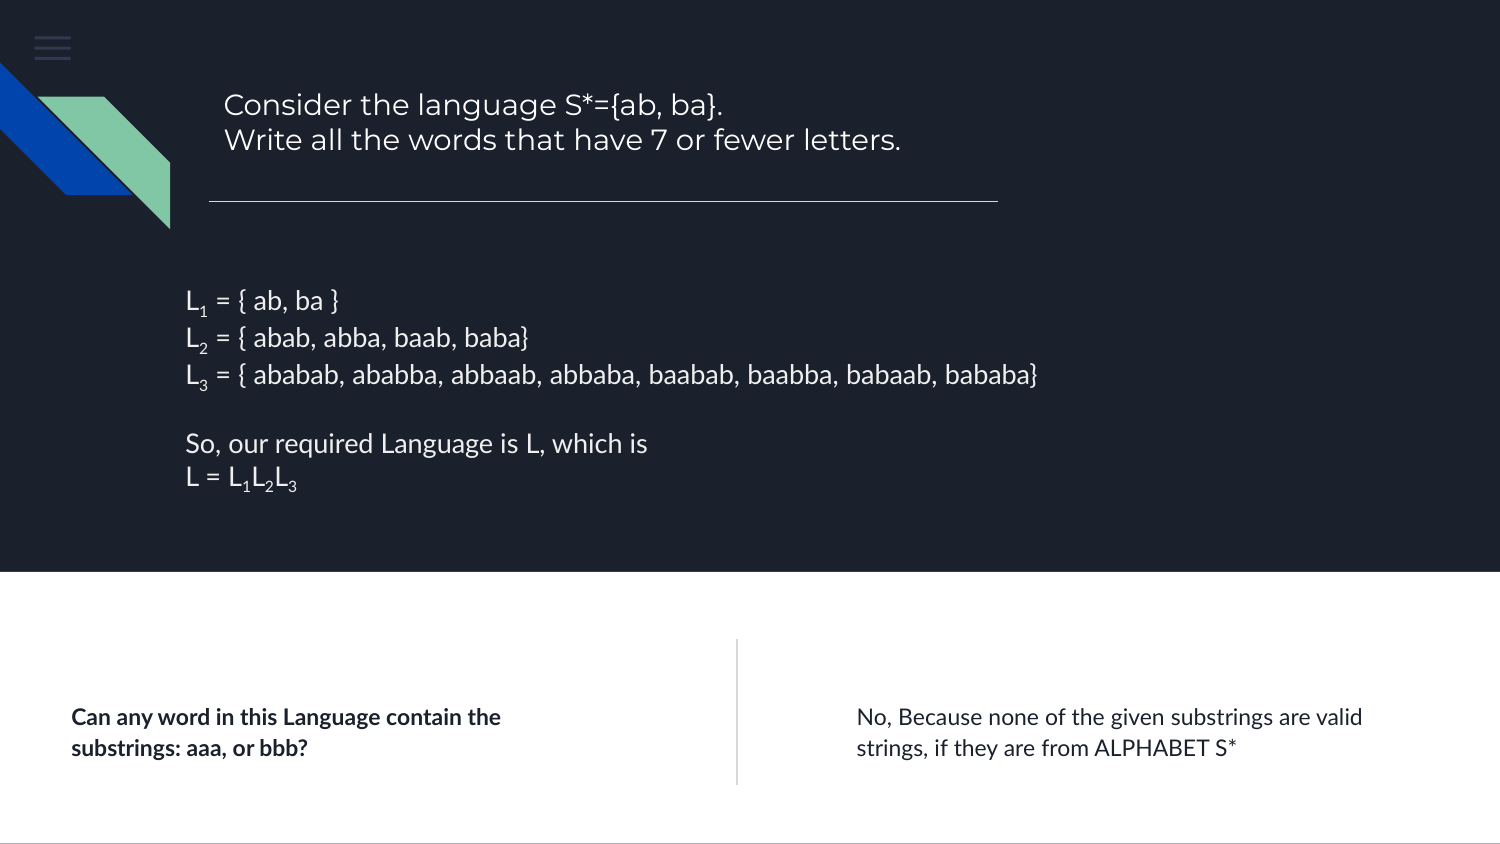

Consider the language S*={ab, ba}.
Write all the words that have 7 or fewer letters.

L1 = { ab, ba }
L2 = { abab, abba, baab, baba}
L3 = { ababab, ababba, abbaab, abbaba, baabab, baabba, babaab, bababa}

So, our required Language is L, which is
L = L1L2L3
Can any word in this Language contain the substrings: aaa, or bbb?
No, Because none of the given substrings are valid strings, if they are from ALPHABET S*